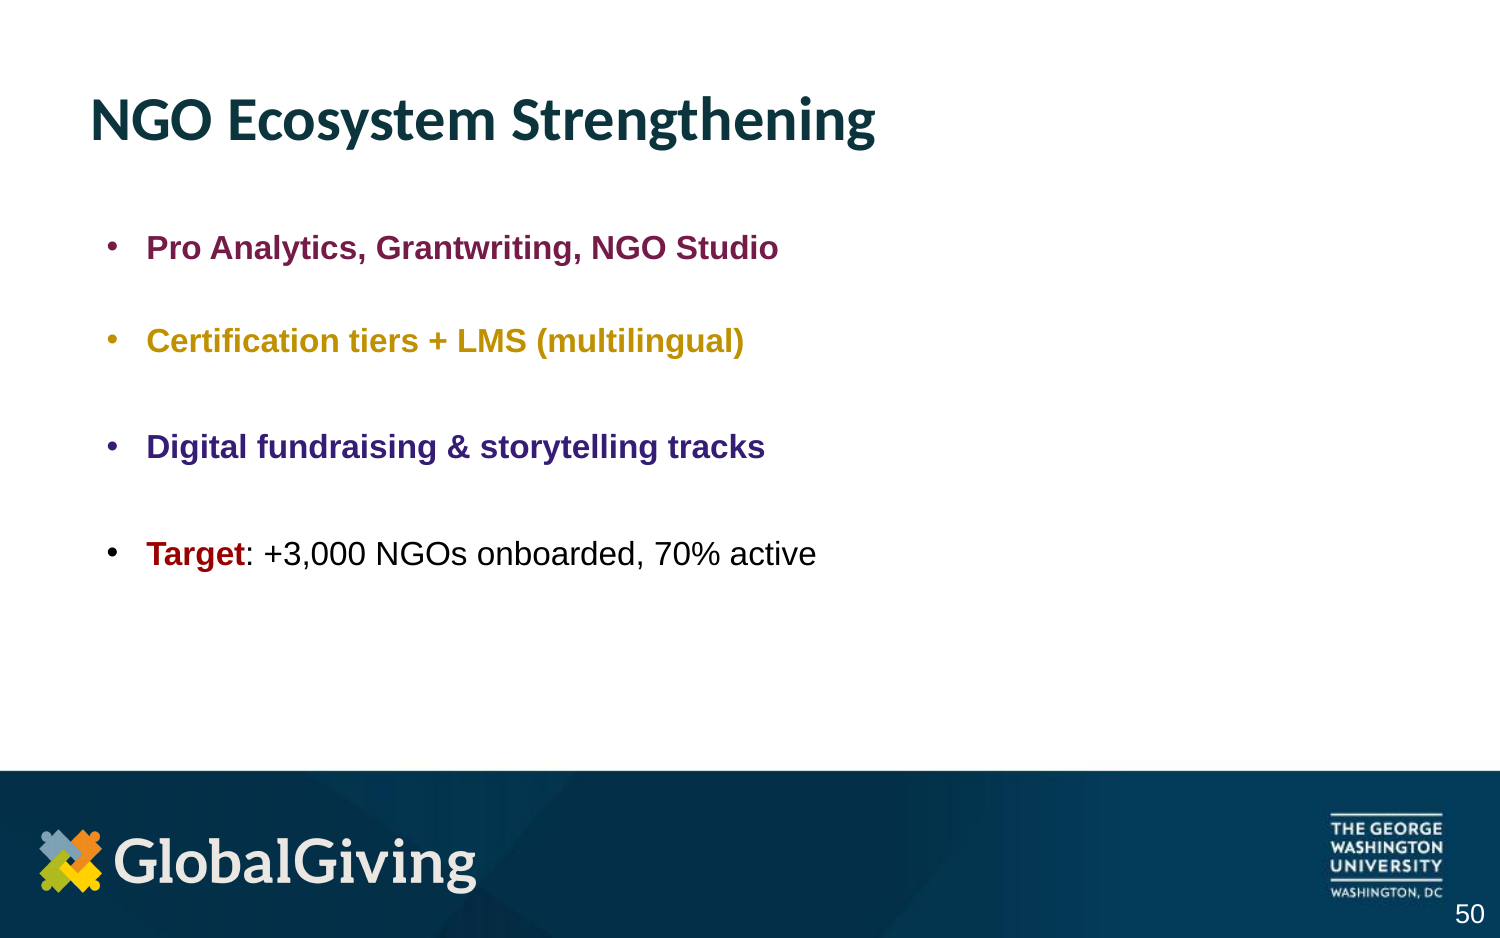

# NGO Ecosystem Strengthening
Pro Analytics, Grantwriting, NGO Studio

Certification tiers + LMS (multilingual)

Digital fundraising & storytelling tracks

Target: +3,000 NGOs onboarded, 70% active
50